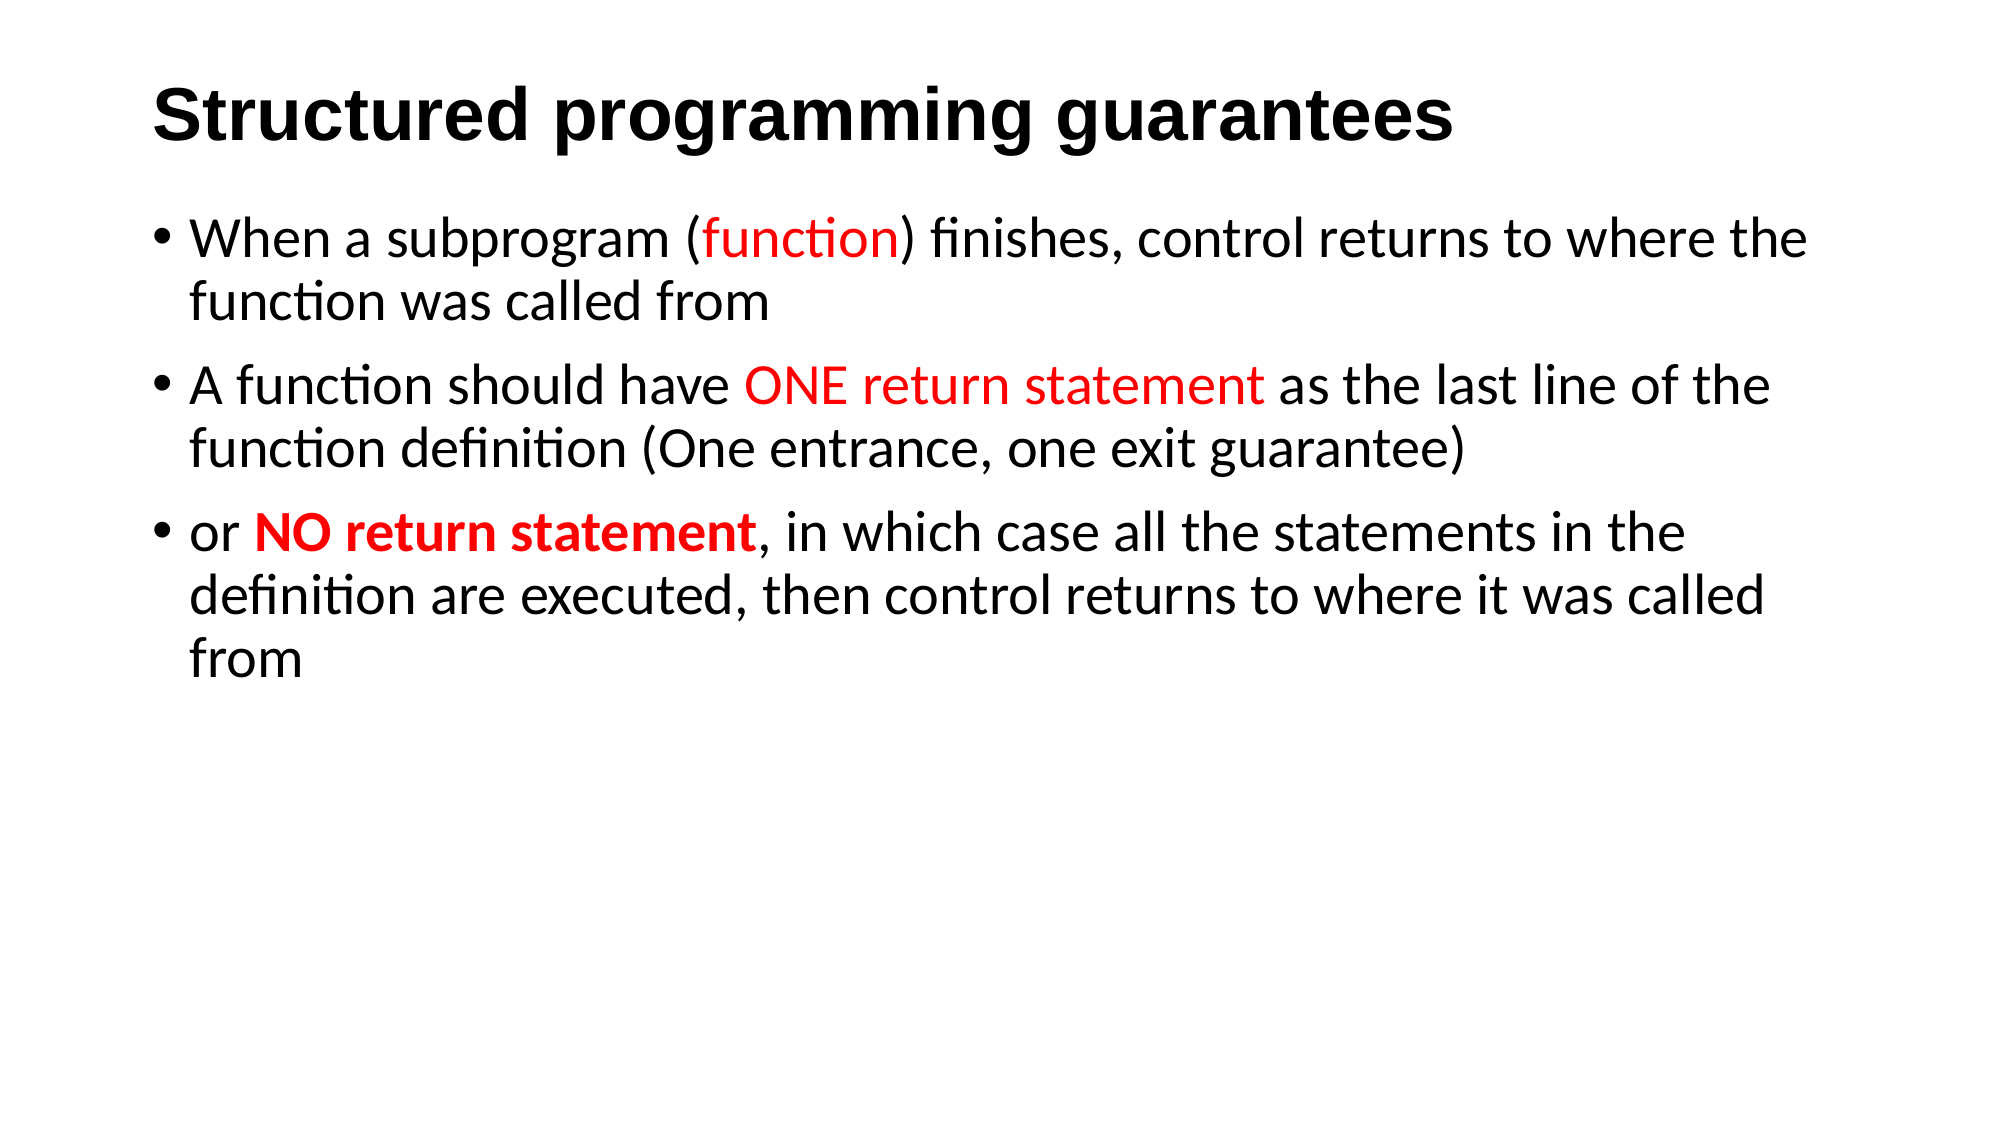

# Structured programming guarantees
When a subprogram (function) finishes, control returns to where the function was called from
A function should have ONE return statement as the last line of the function definition (One entrance, one exit guarantee)
or NO return statement, in which case all the statements in the definition are executed, then control returns to where it was called from